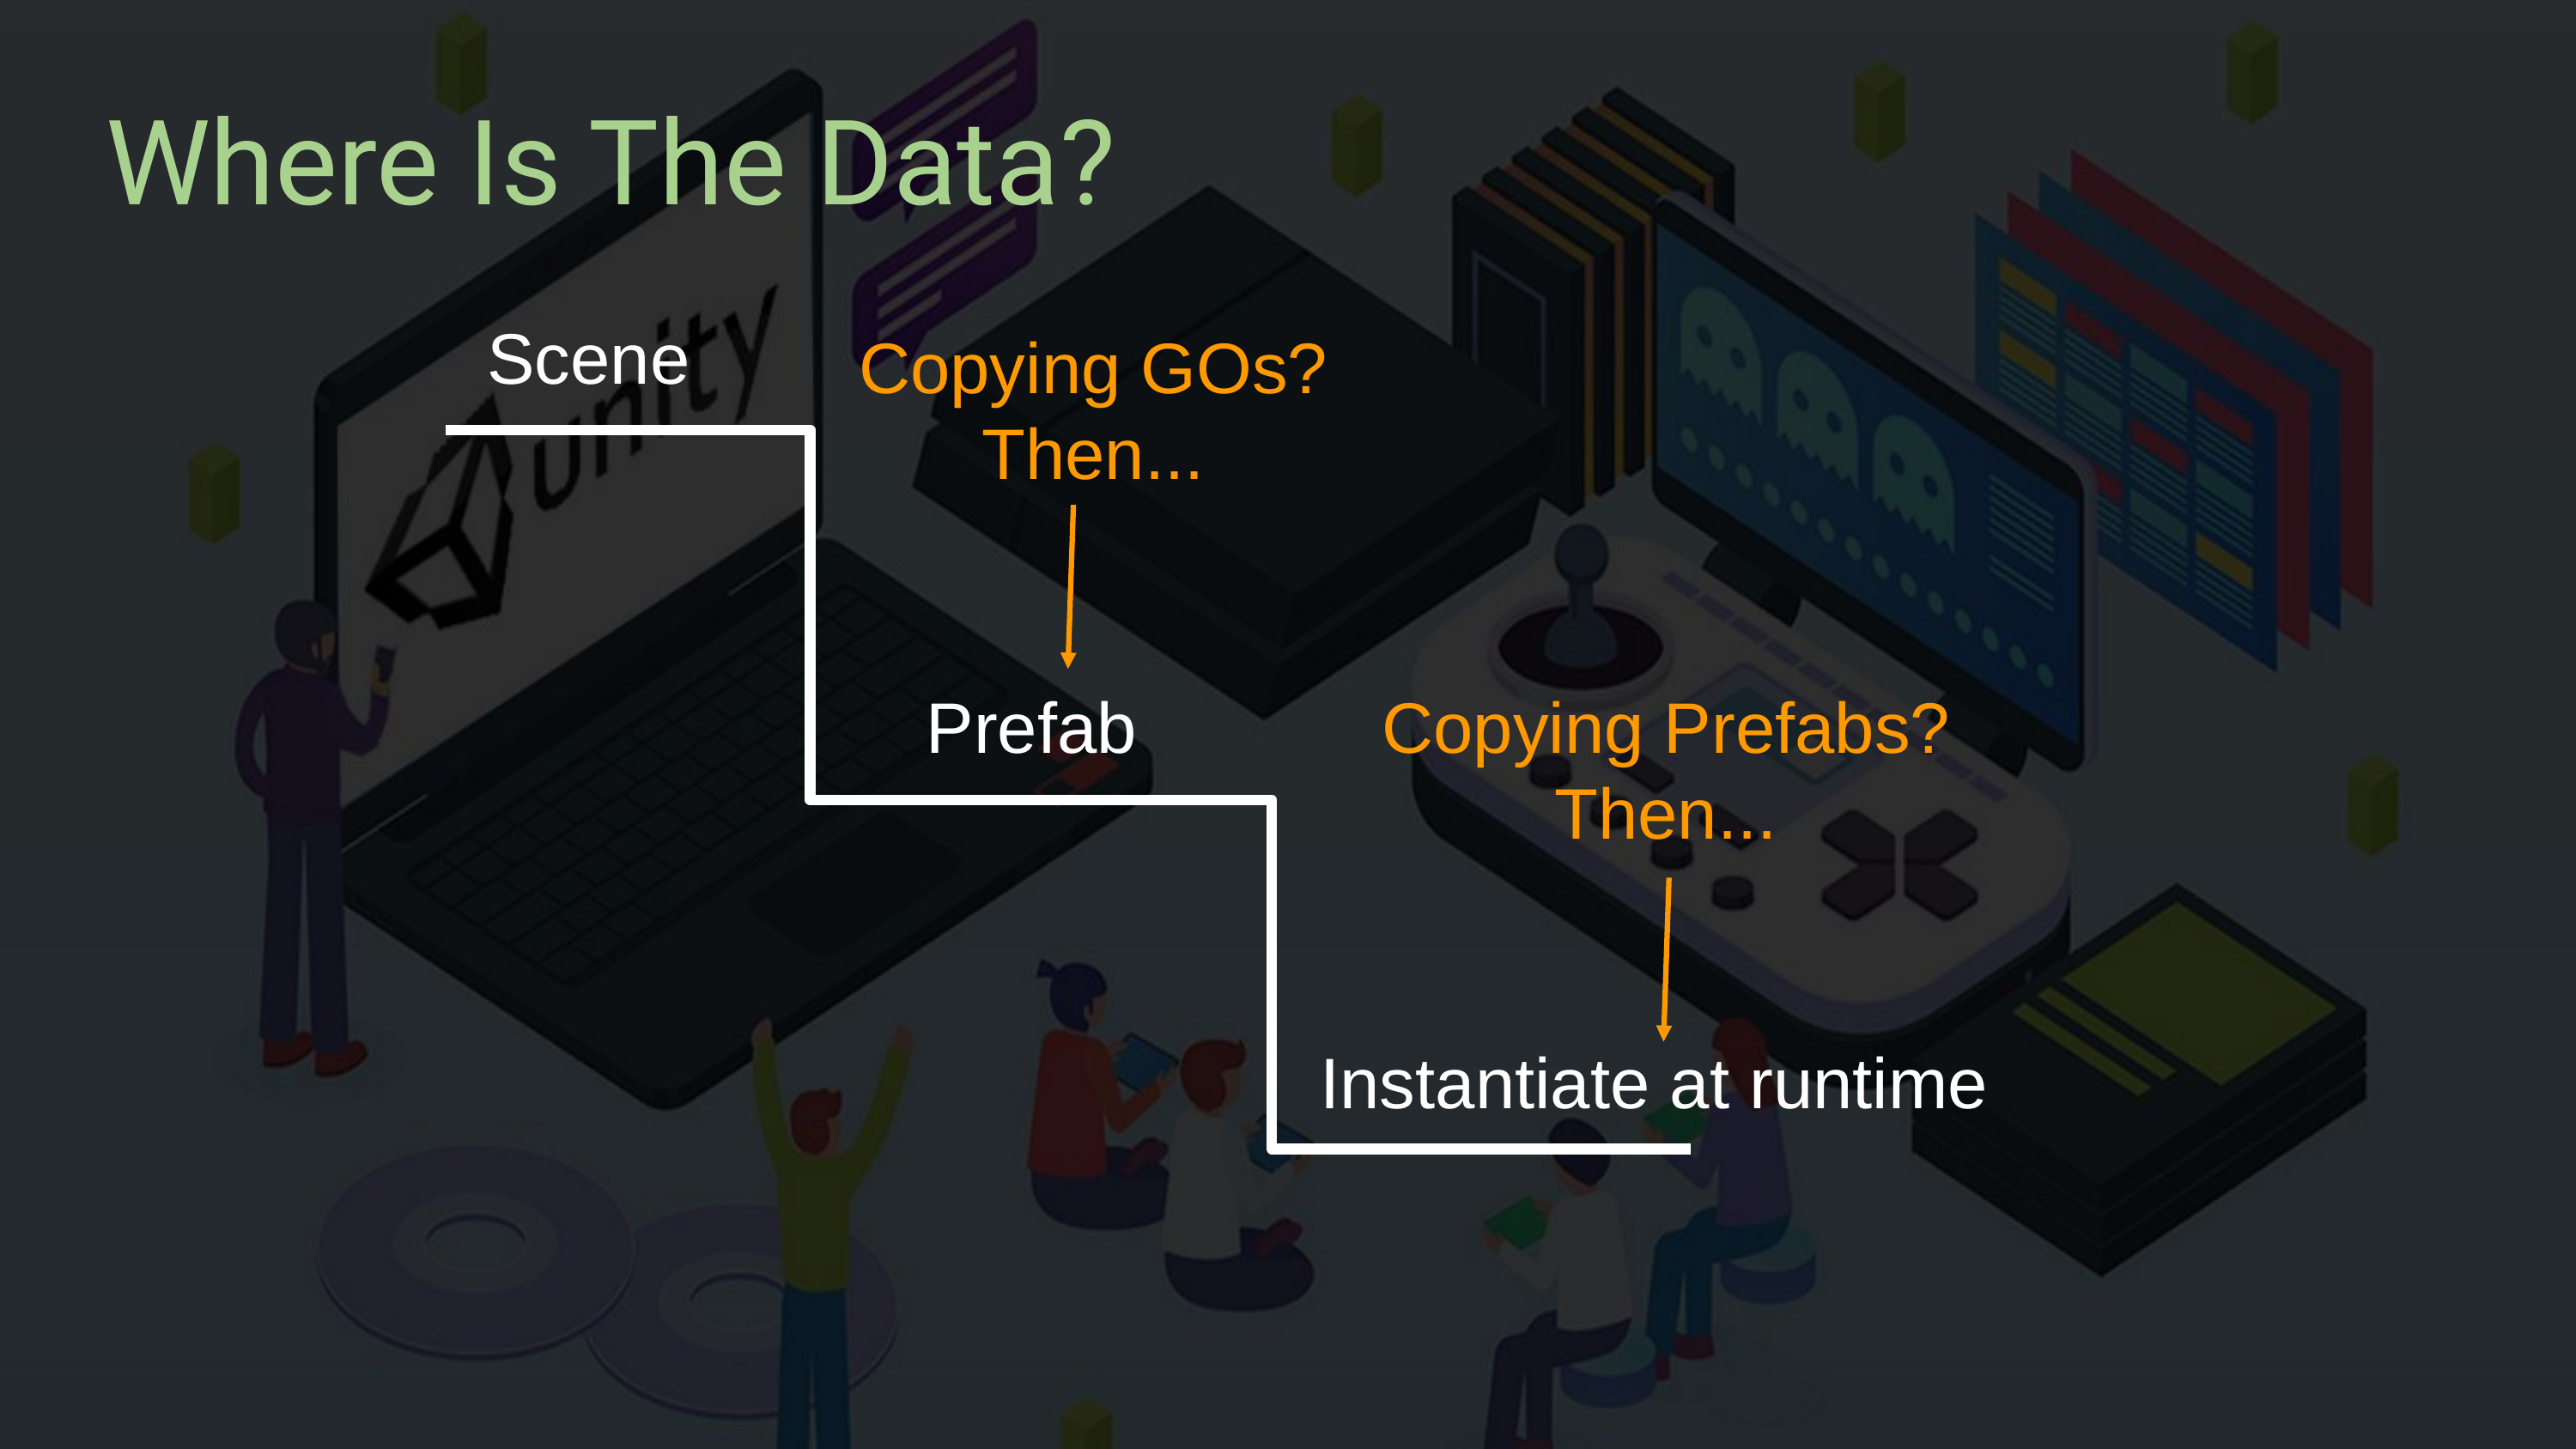

# Where Is The Data?
Scene
Copying GOs? Then...

Prefab
Copying Prefabs? Then...
Instantiate at runtime